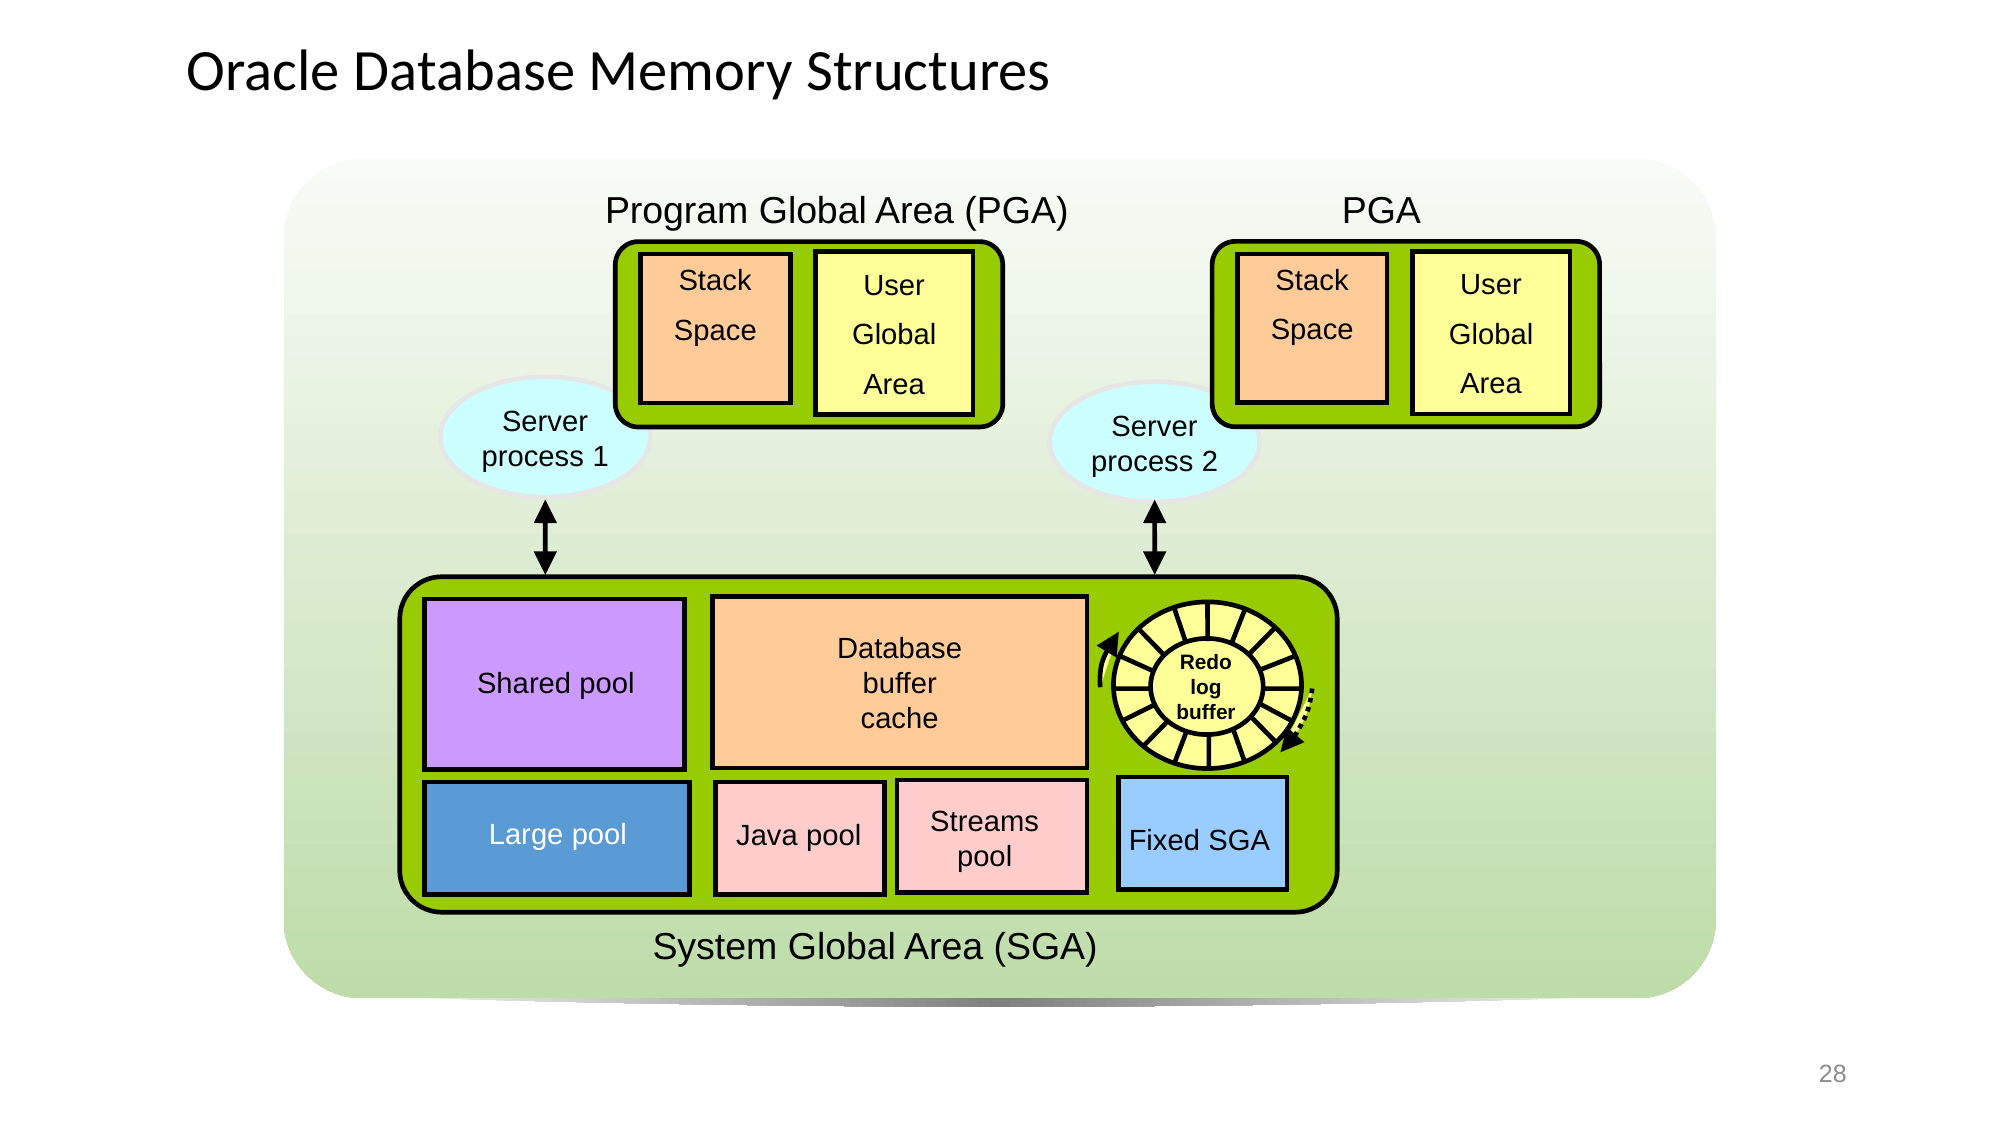

# Oracle Database Memory Structures

Program Global Area (PGA)
PGA

User
Global
Area
User
Global
Area
Stack
Space

Stack
Space

Server
process 1
Server
process 2

Database
buffer
cache

Shared pool
Redo log buffer

Streams pool
Large pool
Java pool
Fixed SGA
System Global Area (SGA)
28